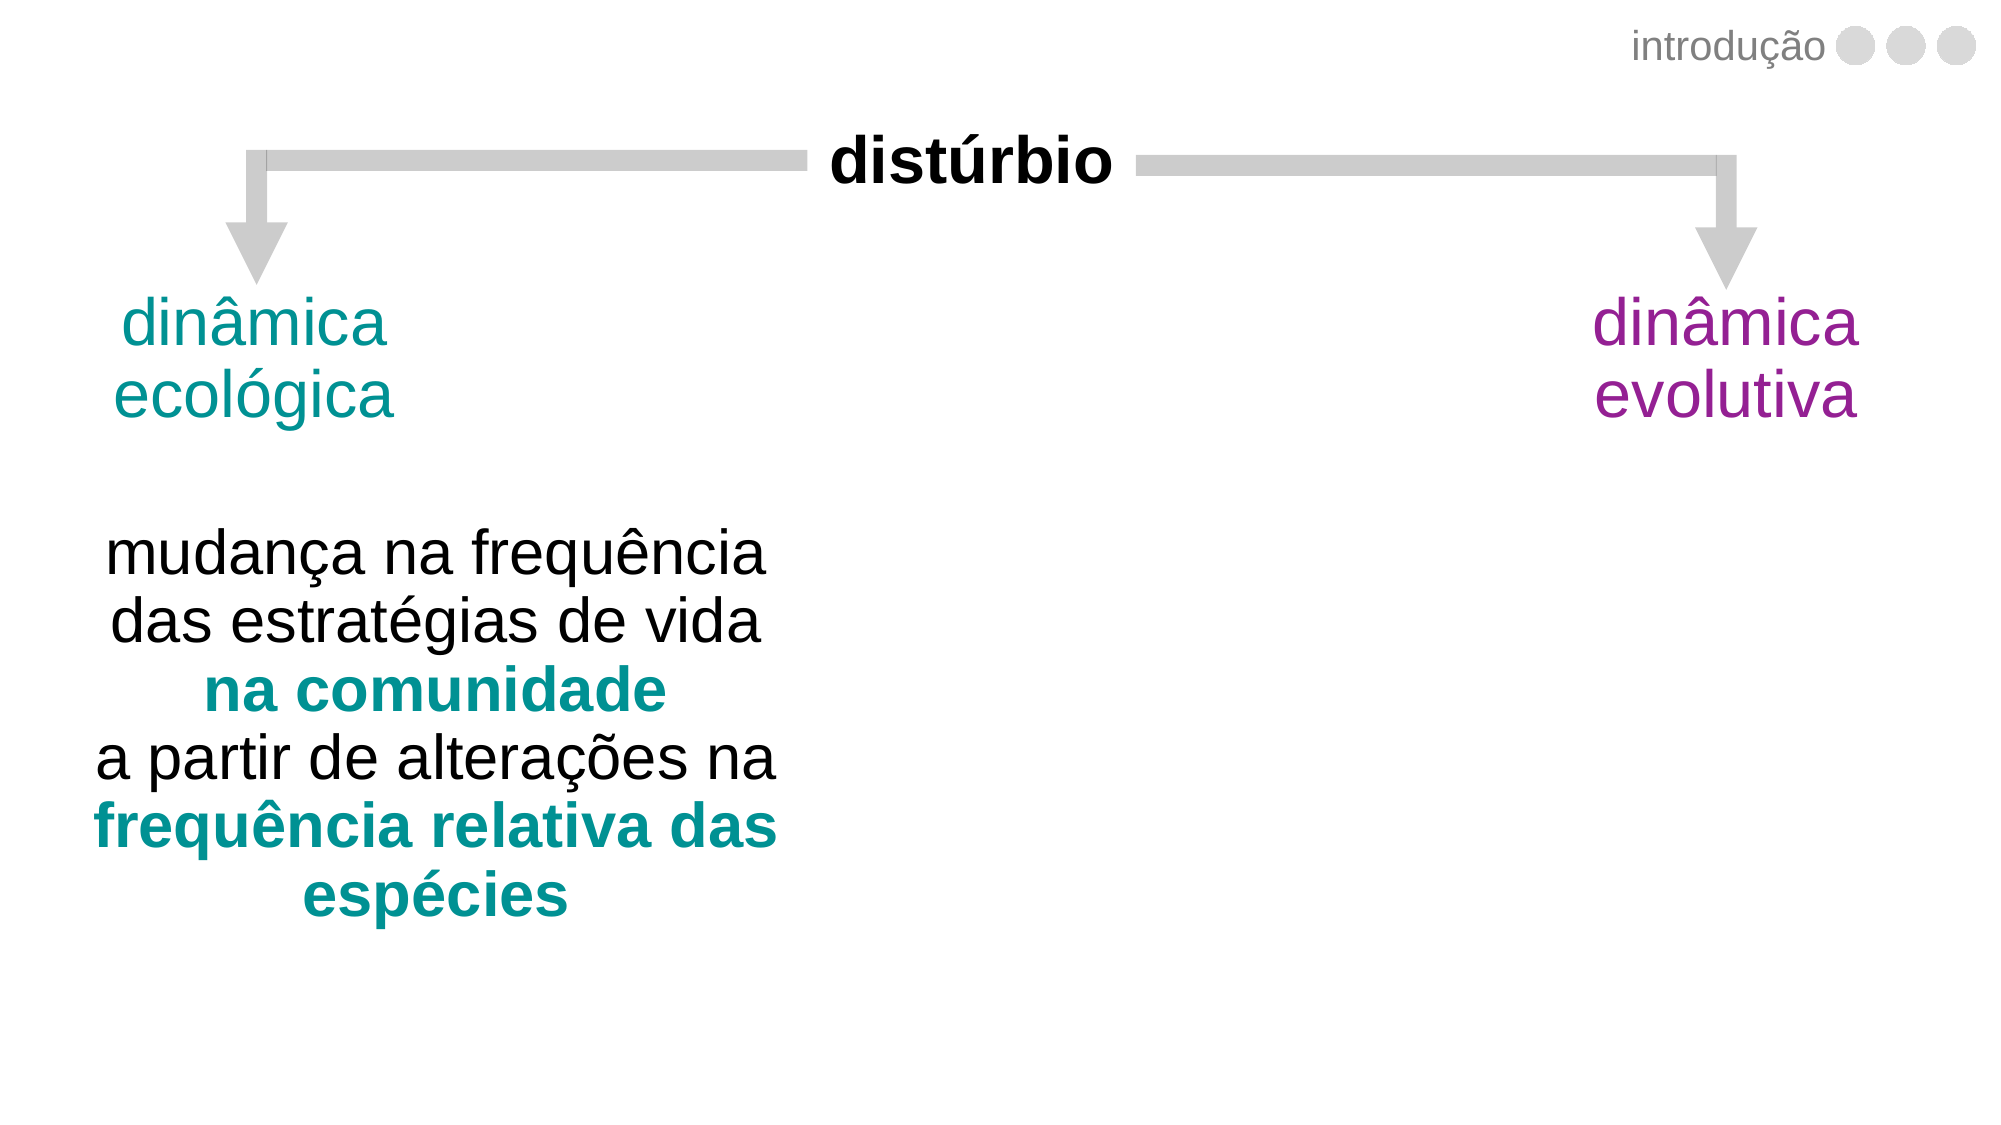

introdução
distúrbio

dinâmica evolutiva
dinâmica ecológica
mudança na frequência das estratégias de vida
na comunidade
a partir de alterações na frequência relativa das espécies